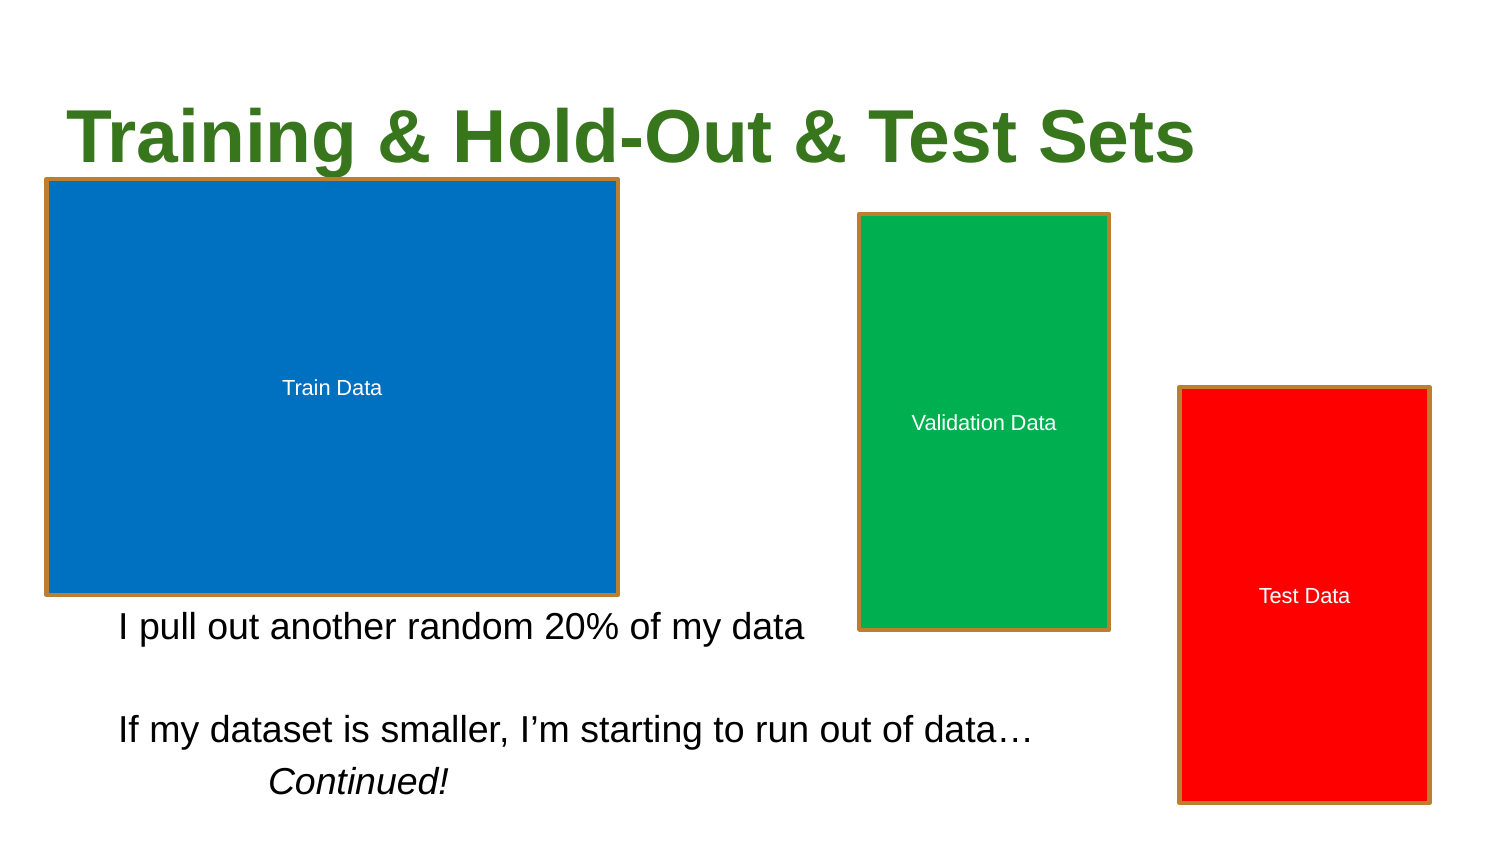

# Training & Hold-Out & Test Sets
Train Data
Validation Data

I pull out another random 20% of my data

If my dataset is smaller, I’m starting to run out of data…
	Continued!
Test Data